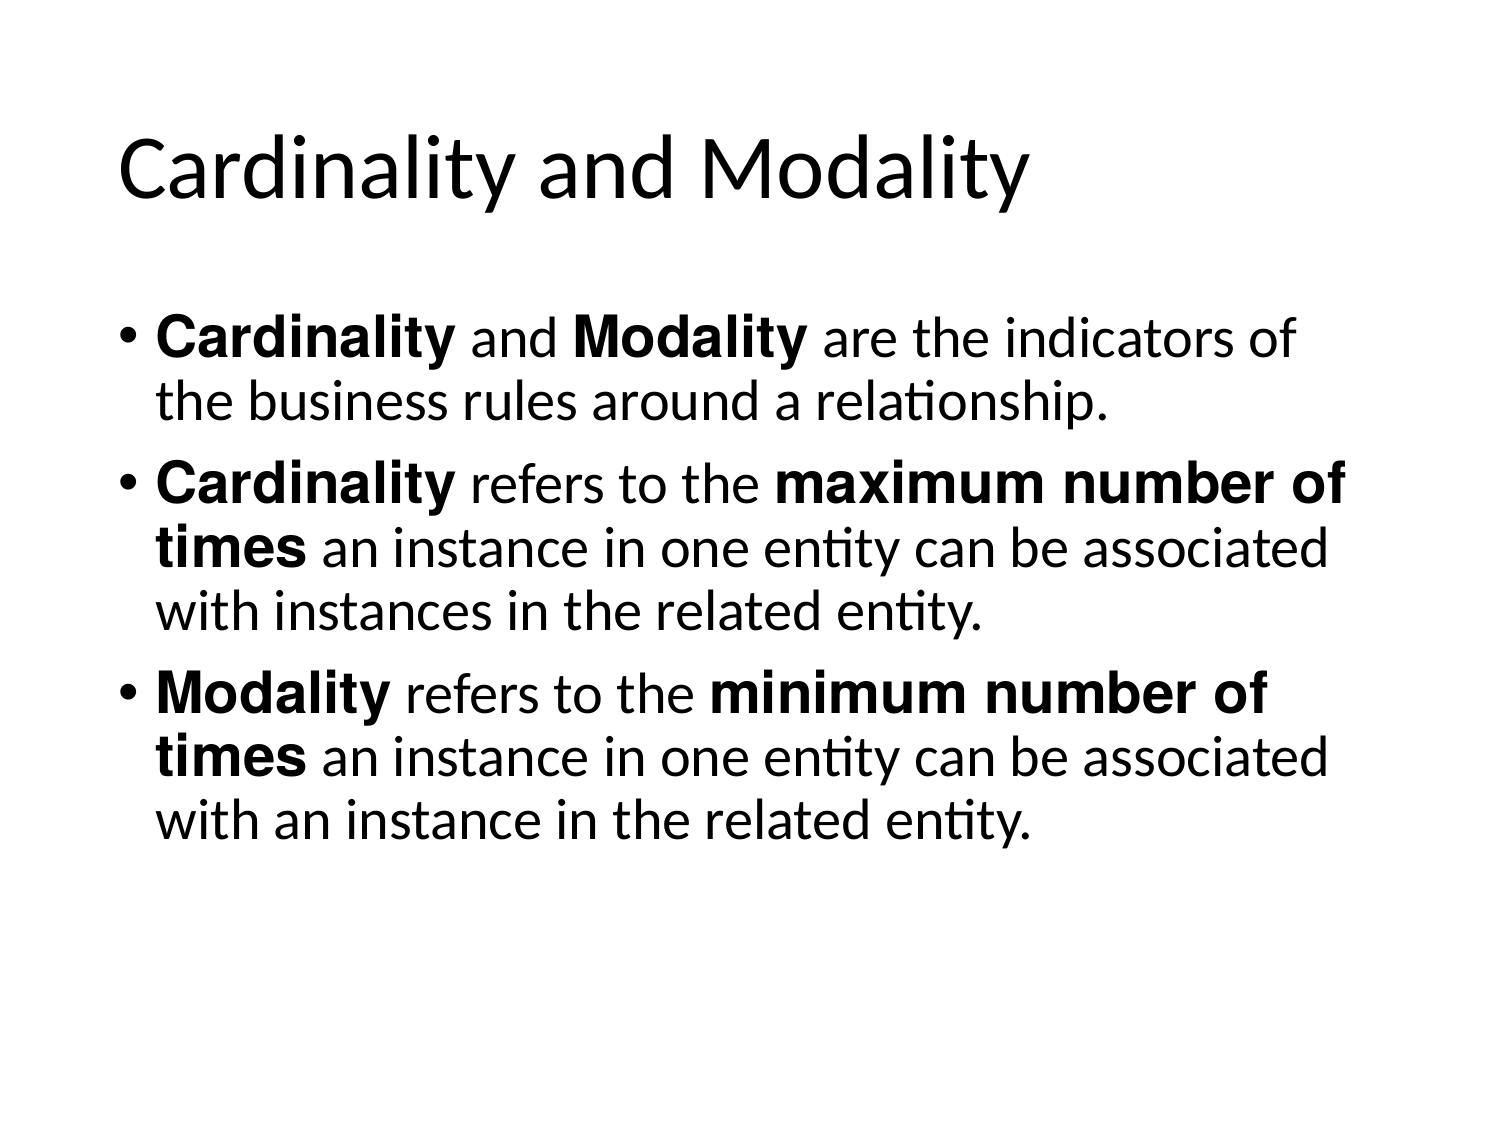

# Cardinality and Modality
Cardinality and Modality are the indicators of the business rules around a relationship.
Cardinality refers to the maximum number of times an instance in one entity can be associated with instances in the related entity.
Modality refers to the minimum number of times an instance in one entity can be associated with an instance in the related entity.